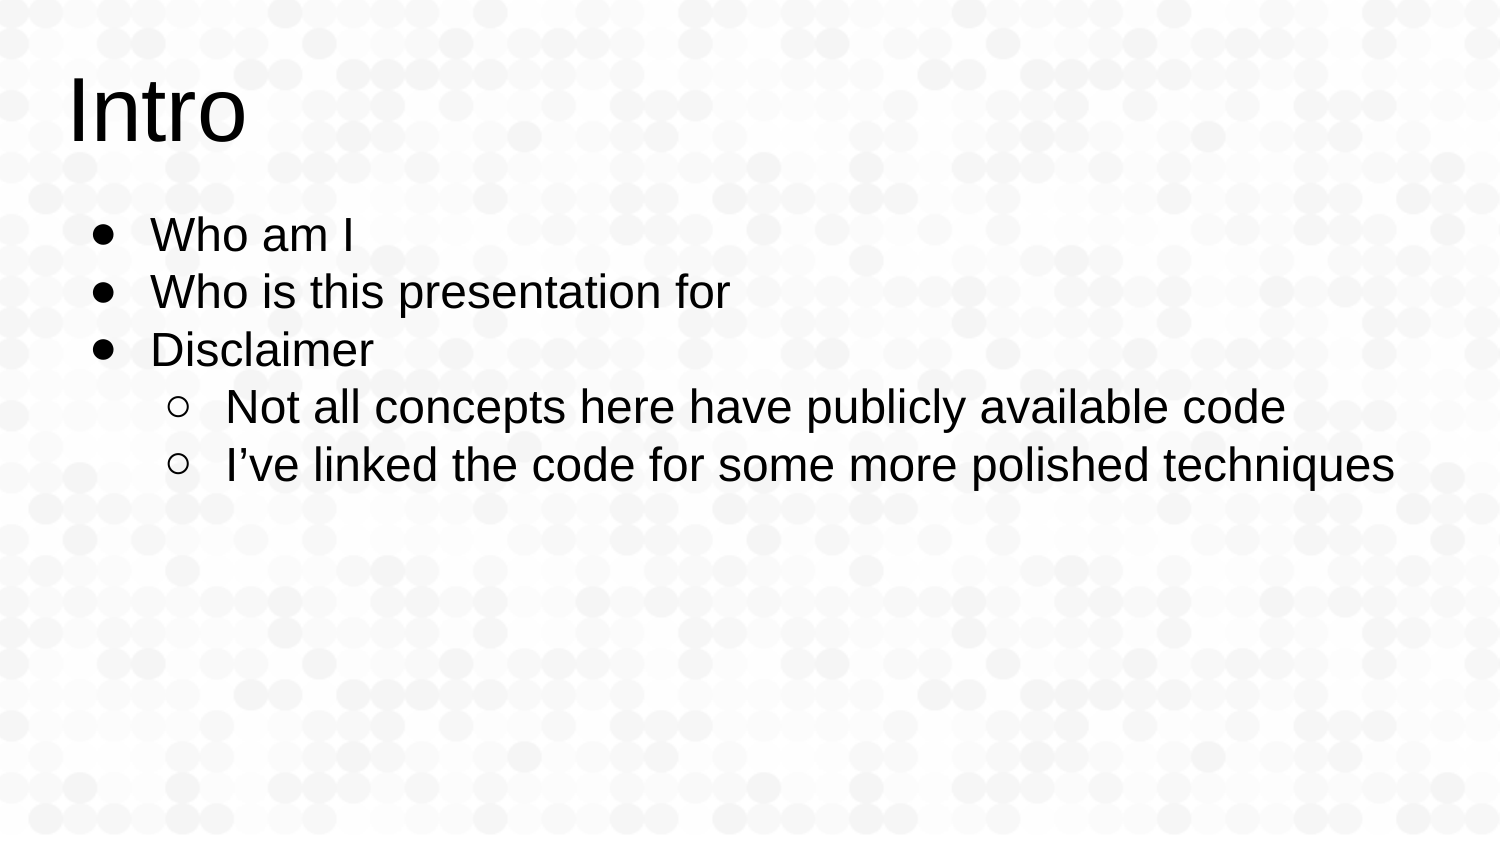

# Intro
Who am I
Who is this presentation for
Disclaimer
Not all concepts here have publicly available code
I’ve linked the code for some more polished techniques